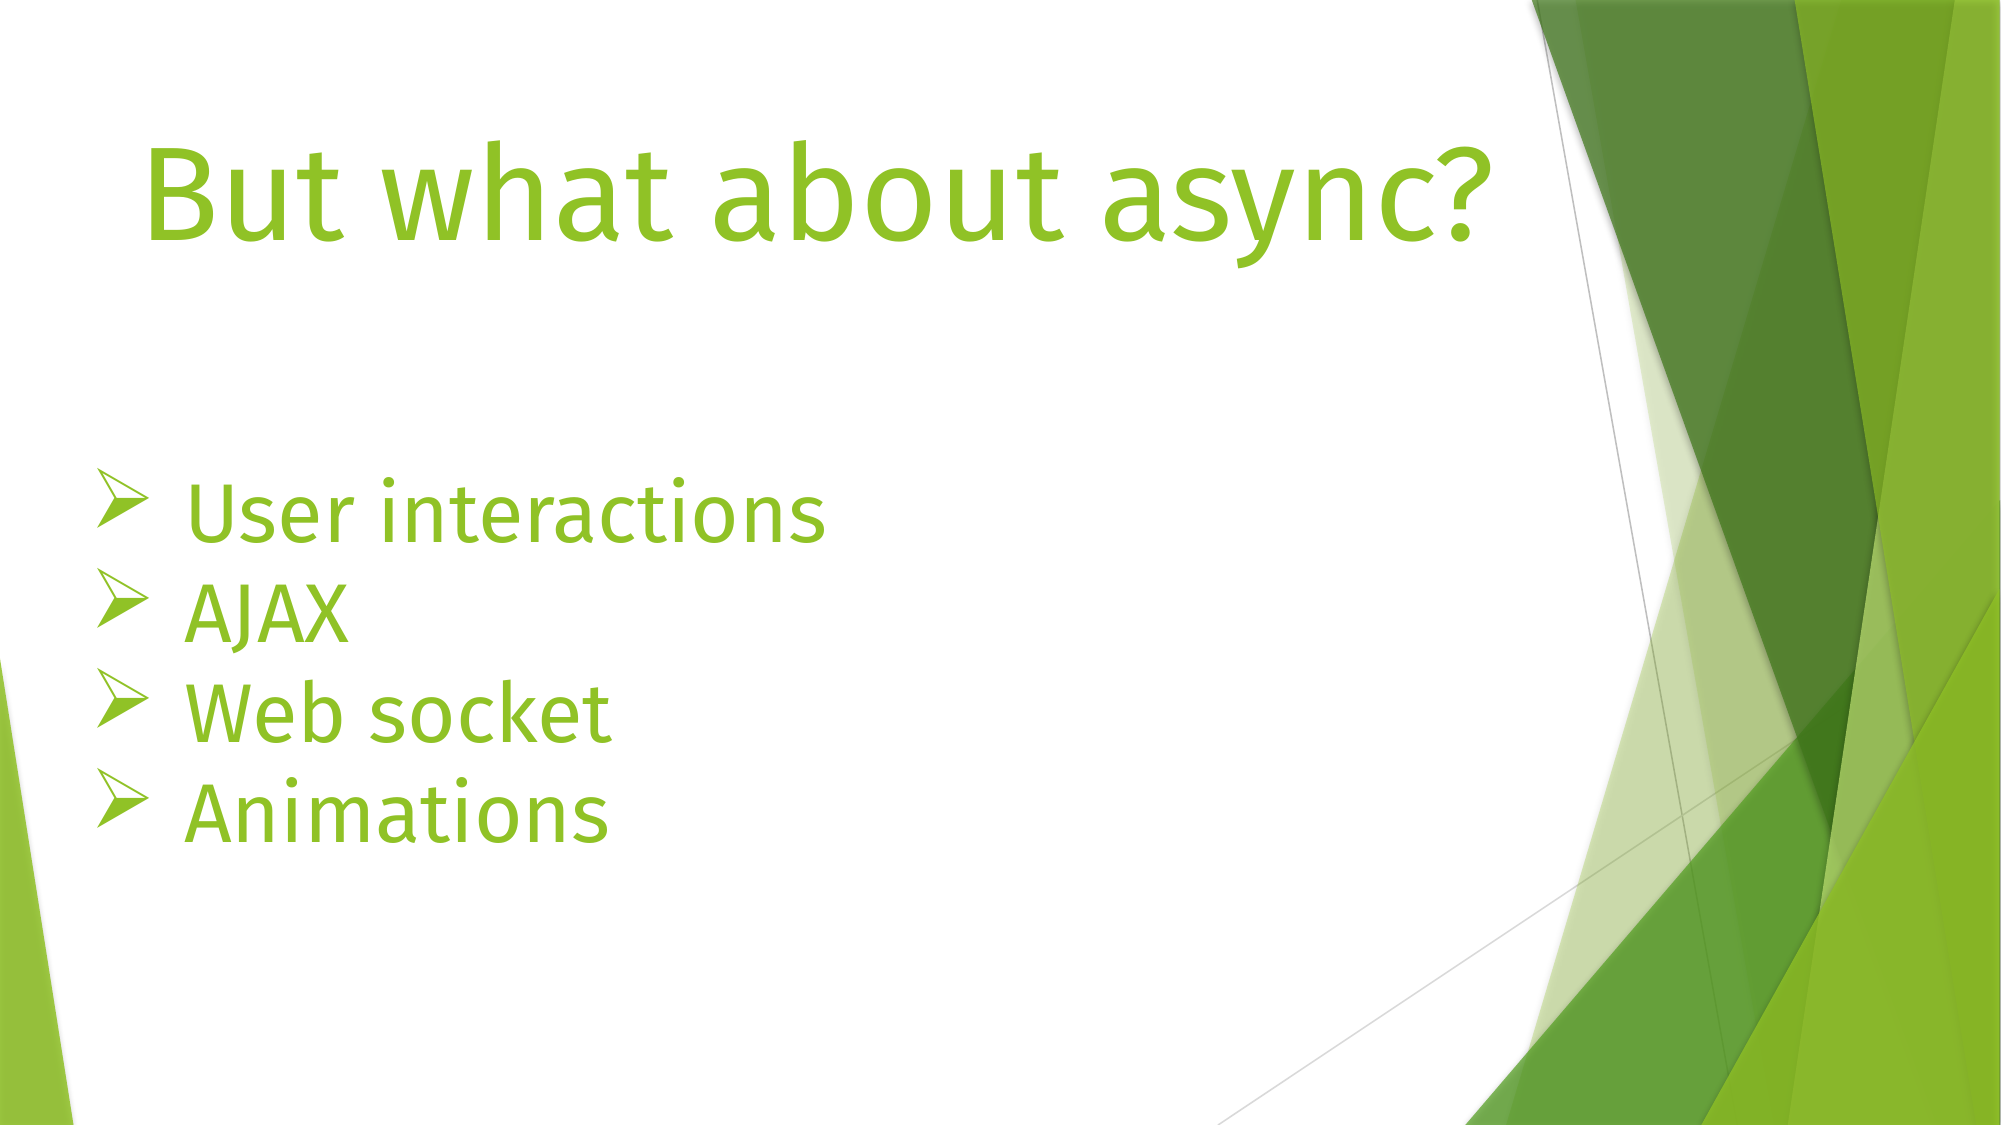

# But what about async?
User interactions
AJAX
Web socket
Animations